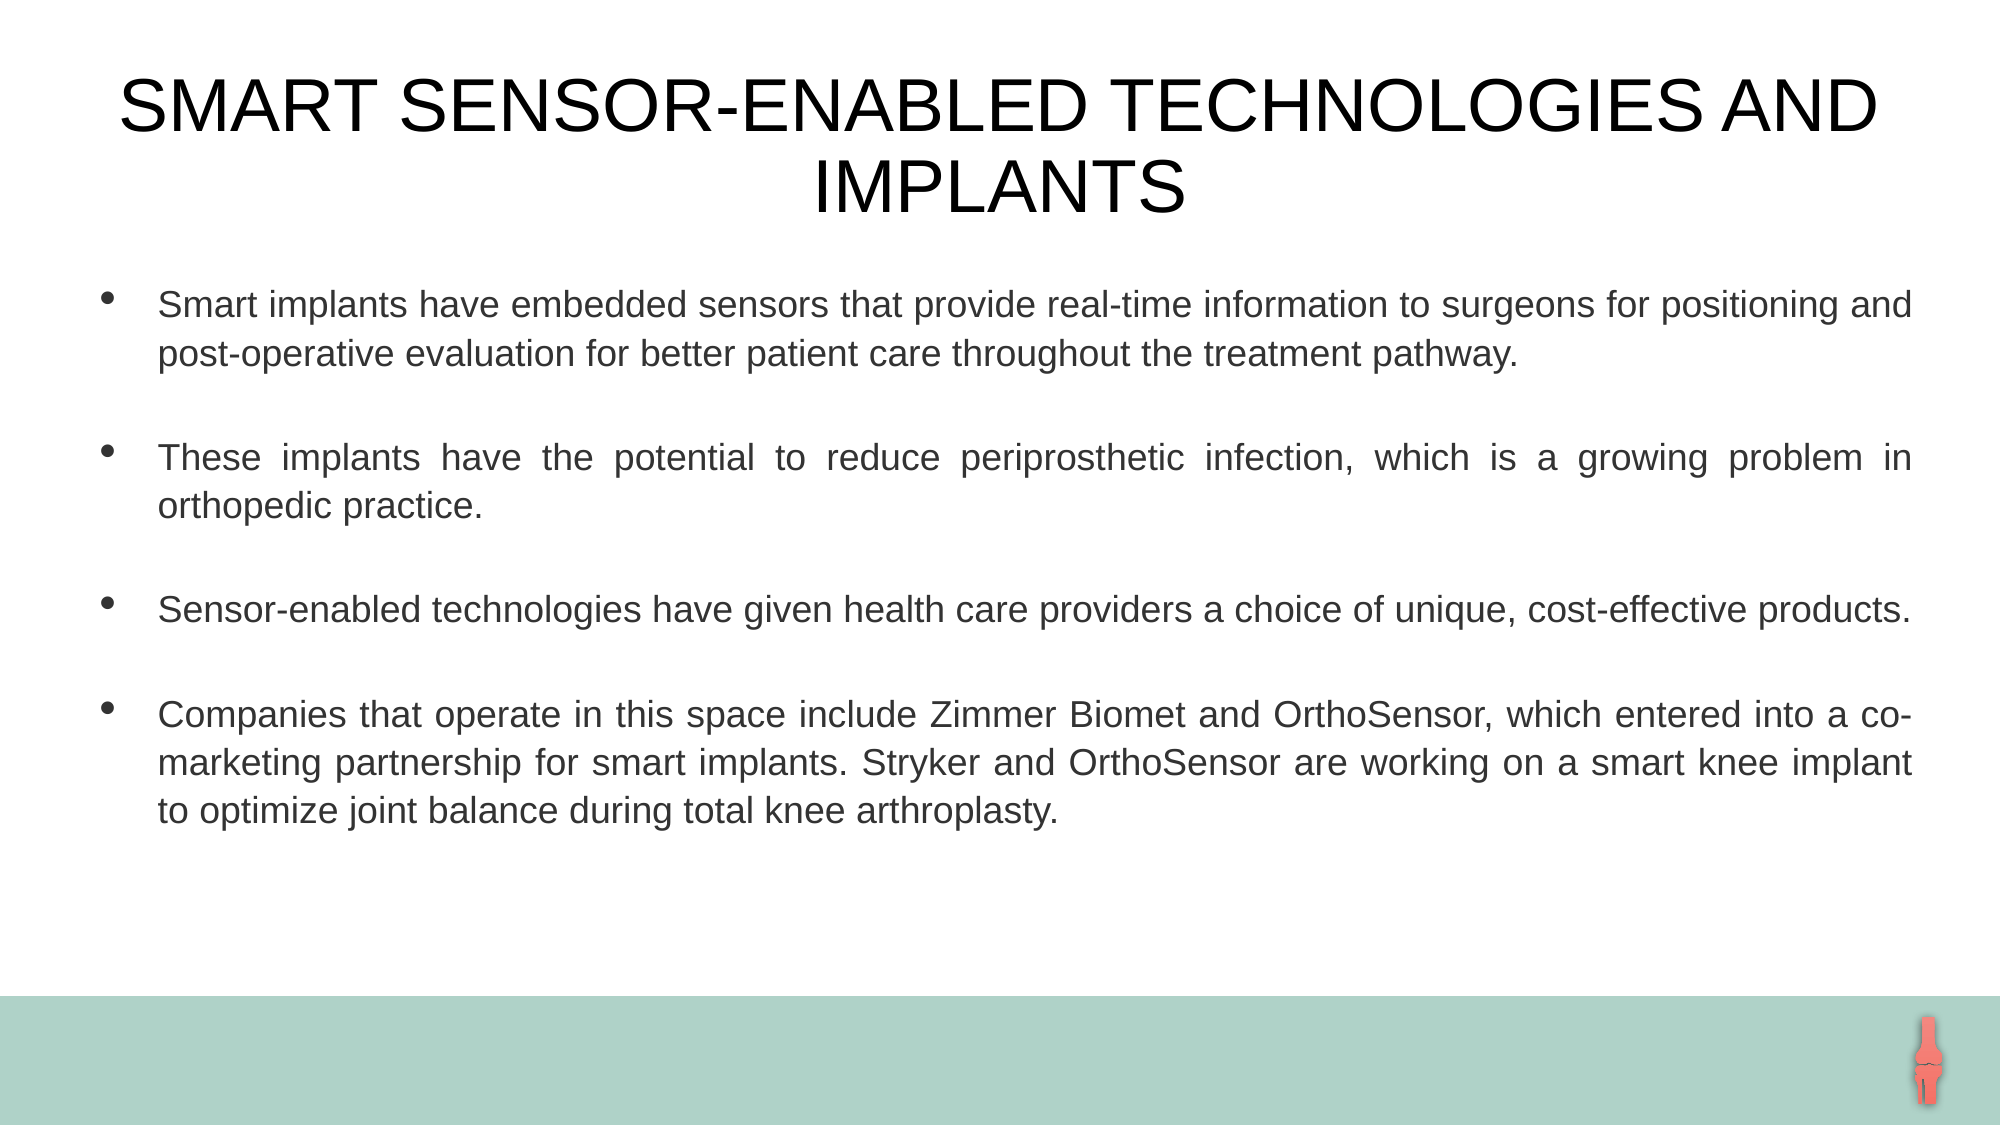

SMART SENSOR-ENABLED TECHNOLOGIES AND IMPLANTS

Smart implants have embedded sensors that provide real-time information to surgeons for positioning and post-operative evaluation for better patient care throughout the treatment pathway.
These implants have the potential to reduce periprosthetic infection, which is a growing problem in orthopedic practice.
Sensor-enabled technologies have given health care providers a choice of unique, cost-effective products.
Companies that operate in this space include Zimmer Biomet and OrthoSensor, which entered into a co-marketing partnership for smart implants. Stryker and OrthoSensor are working on a smart knee implant to optimize joint balance during total knee arthroplasty.

01
02
03
04